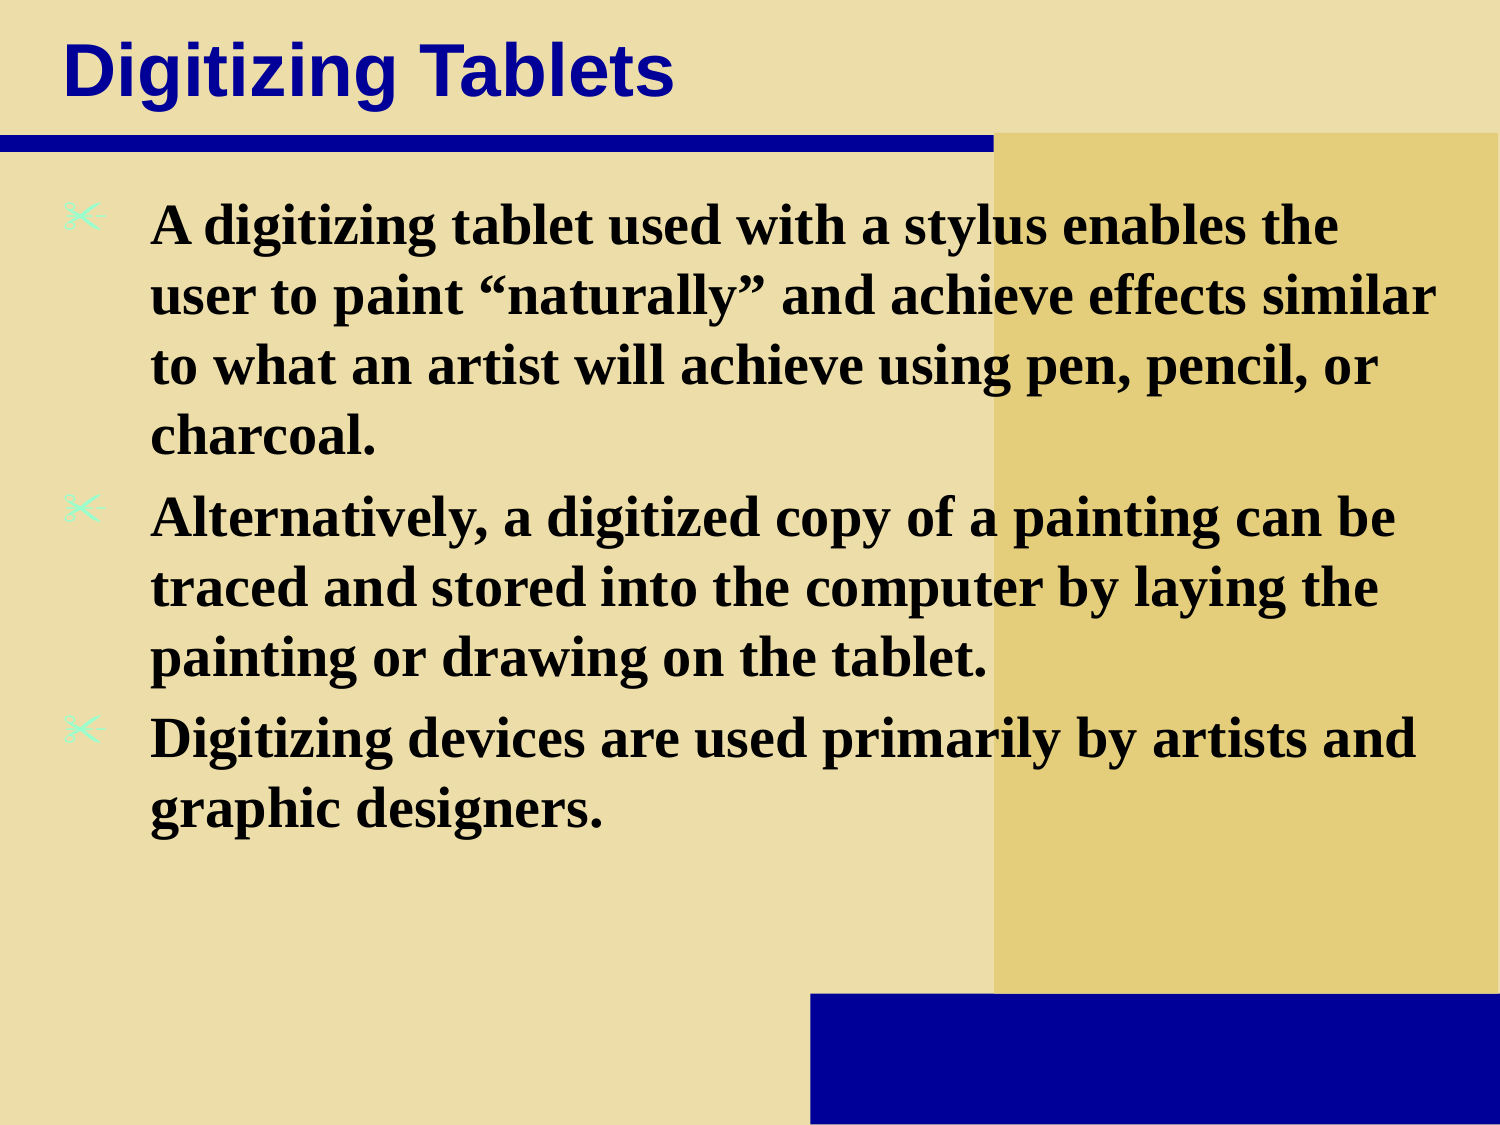

# Digitizing Tablets
A digitizing tablet used with a stylus enables the user to paint “naturally” and achieve effects similar to what an artist will achieve using pen, pencil, or charcoal.
Alternatively, a digitized copy of a painting can be traced and stored into the computer by laying the painting or drawing on the tablet.
Digitizing devices are used primarily by artists and graphic designers.